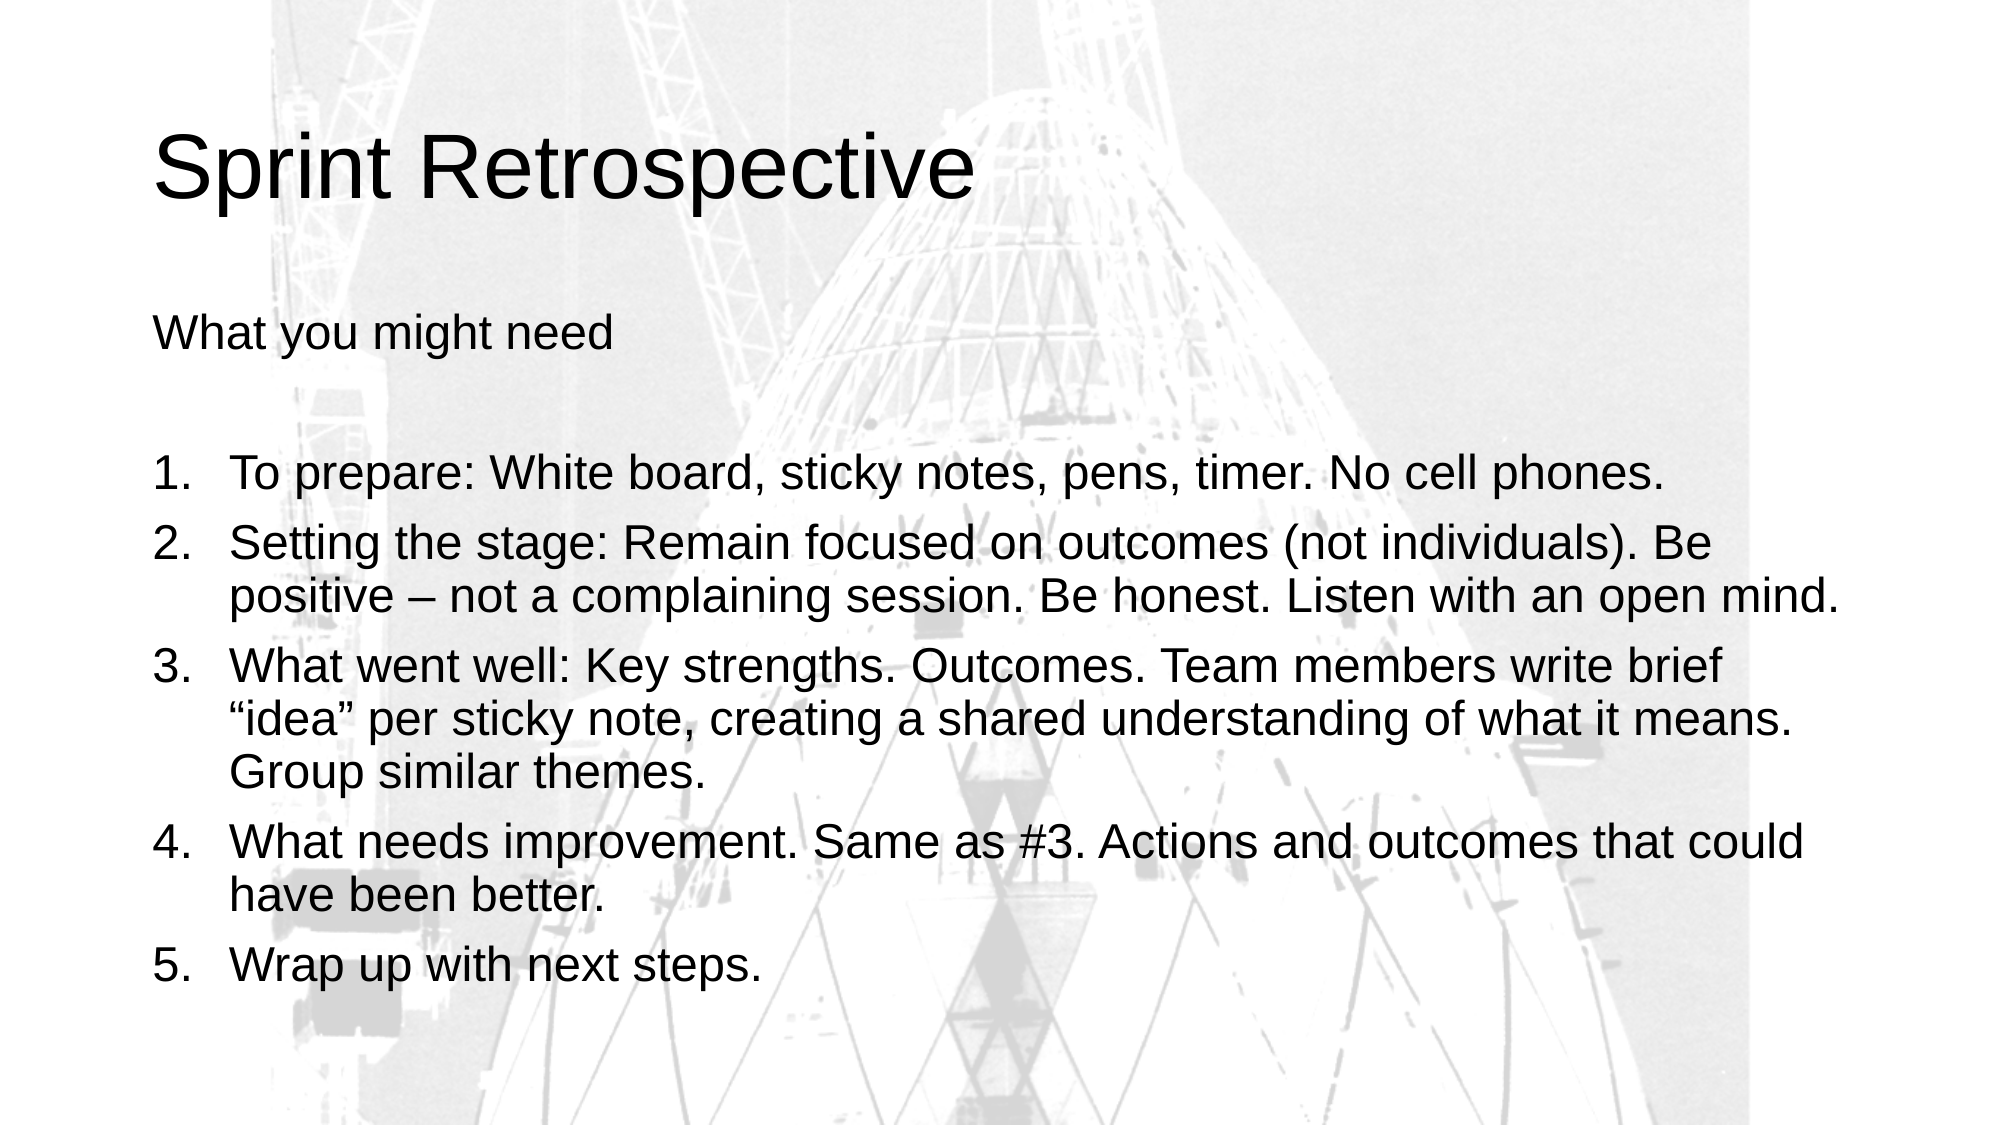

# Sprint Retrospective
What you might need

To prepare: White board, sticky notes, pens, timer. No cell phones.
Setting the stage: Remain focused on outcomes (not individuals). Be positive – not a complaining session. Be honest. Listen with an open mind.
What went well: Key strengths. Outcomes. Team members write brief “idea” per sticky note, creating a shared understanding of what it means. Group similar themes.
What needs improvement. Same as #3. Actions and outcomes that could have been better.
Wrap up with next steps.